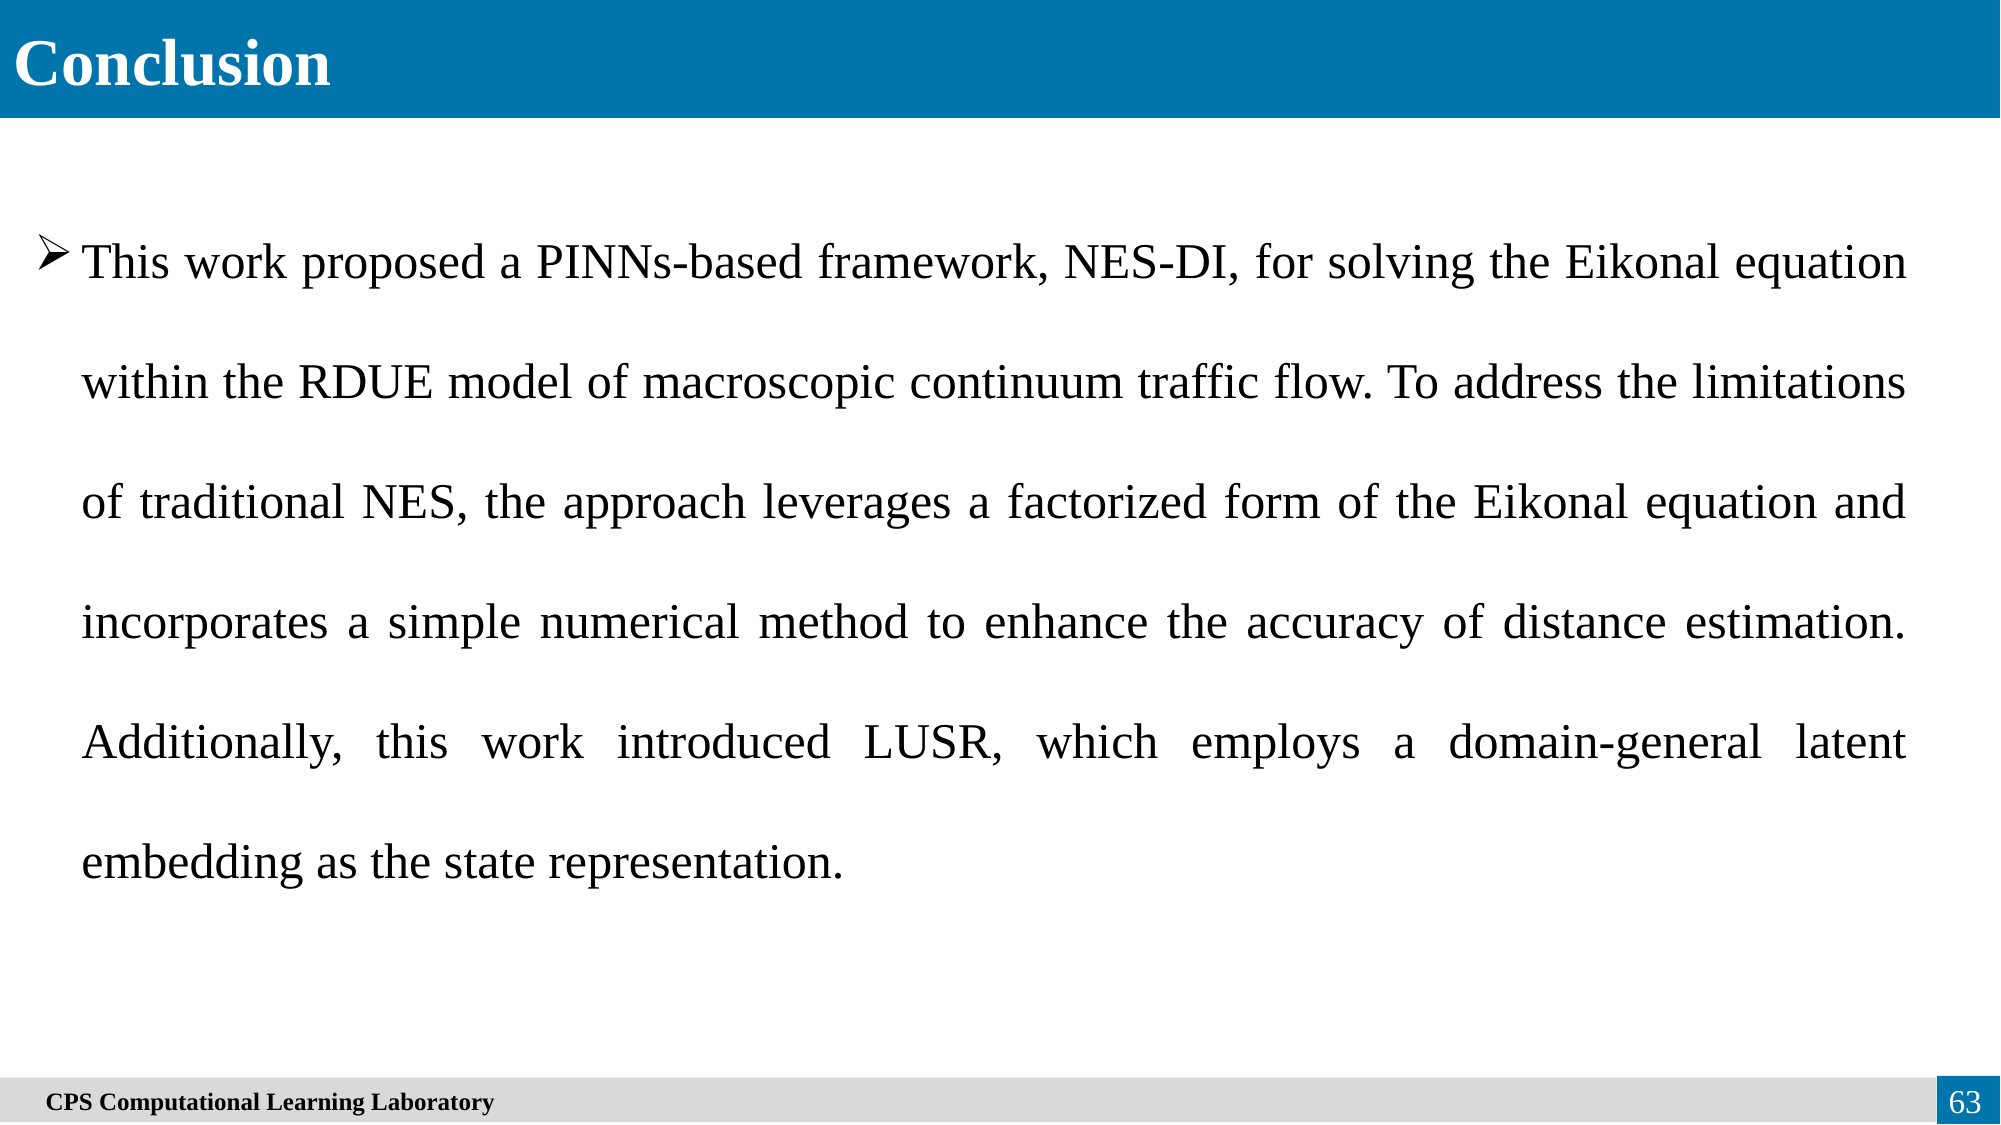

Conclusion
This work proposed a PINNs-based framework, NES-DI, for solving the Eikonal equation within the RDUE model of macroscopic continuum traffic flow. To address the limitations of traditional NES, the approach leverages a factorized form of the Eikonal equation and incorporates a simple numerical method to enhance the accuracy of distance estimation. Additionally, this work introduced LUSR, which employs a domain-general latent embedding as the state representation.
63
　CPS Computational Learning Laboratory